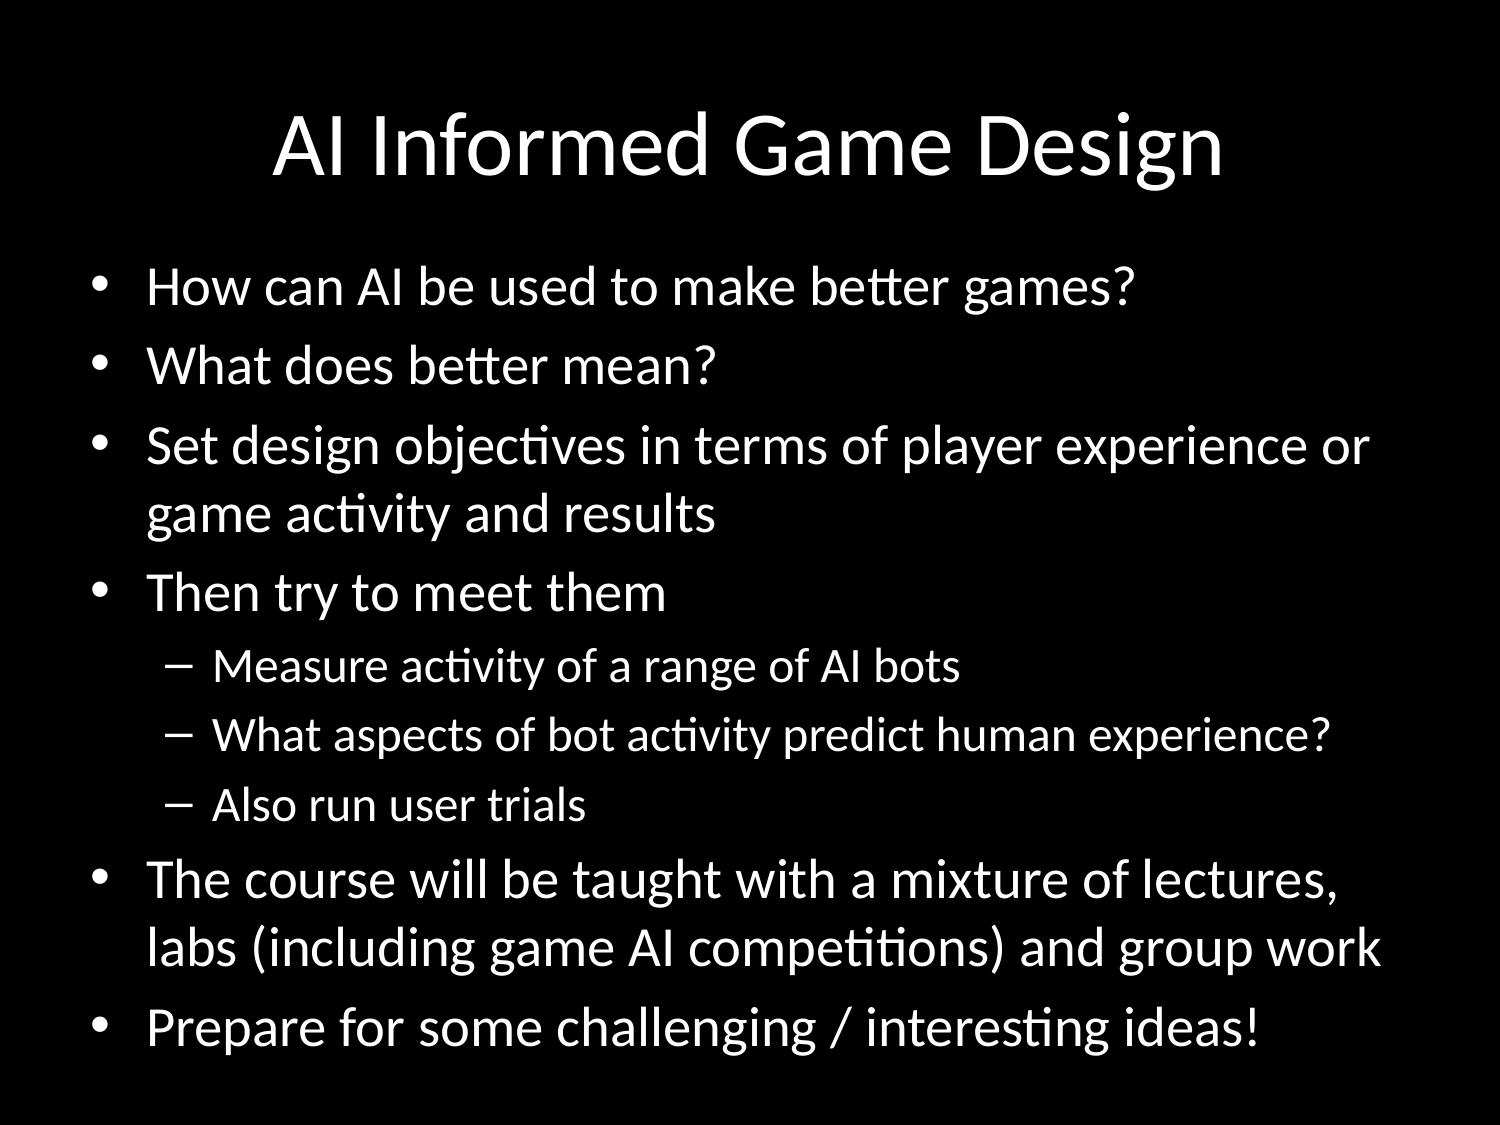

# AI Informed Game Design
How can AI be used to make better games?
What does better mean?
Set design objectives in terms of player experience or game activity and results
Then try to meet them
Measure activity of a range of AI bots
What aspects of bot activity predict human experience?
Also run user trials
The course will be taught with a mixture of lectures, labs (including game AI competitions) and group work
Prepare for some challenging / interesting ideas!